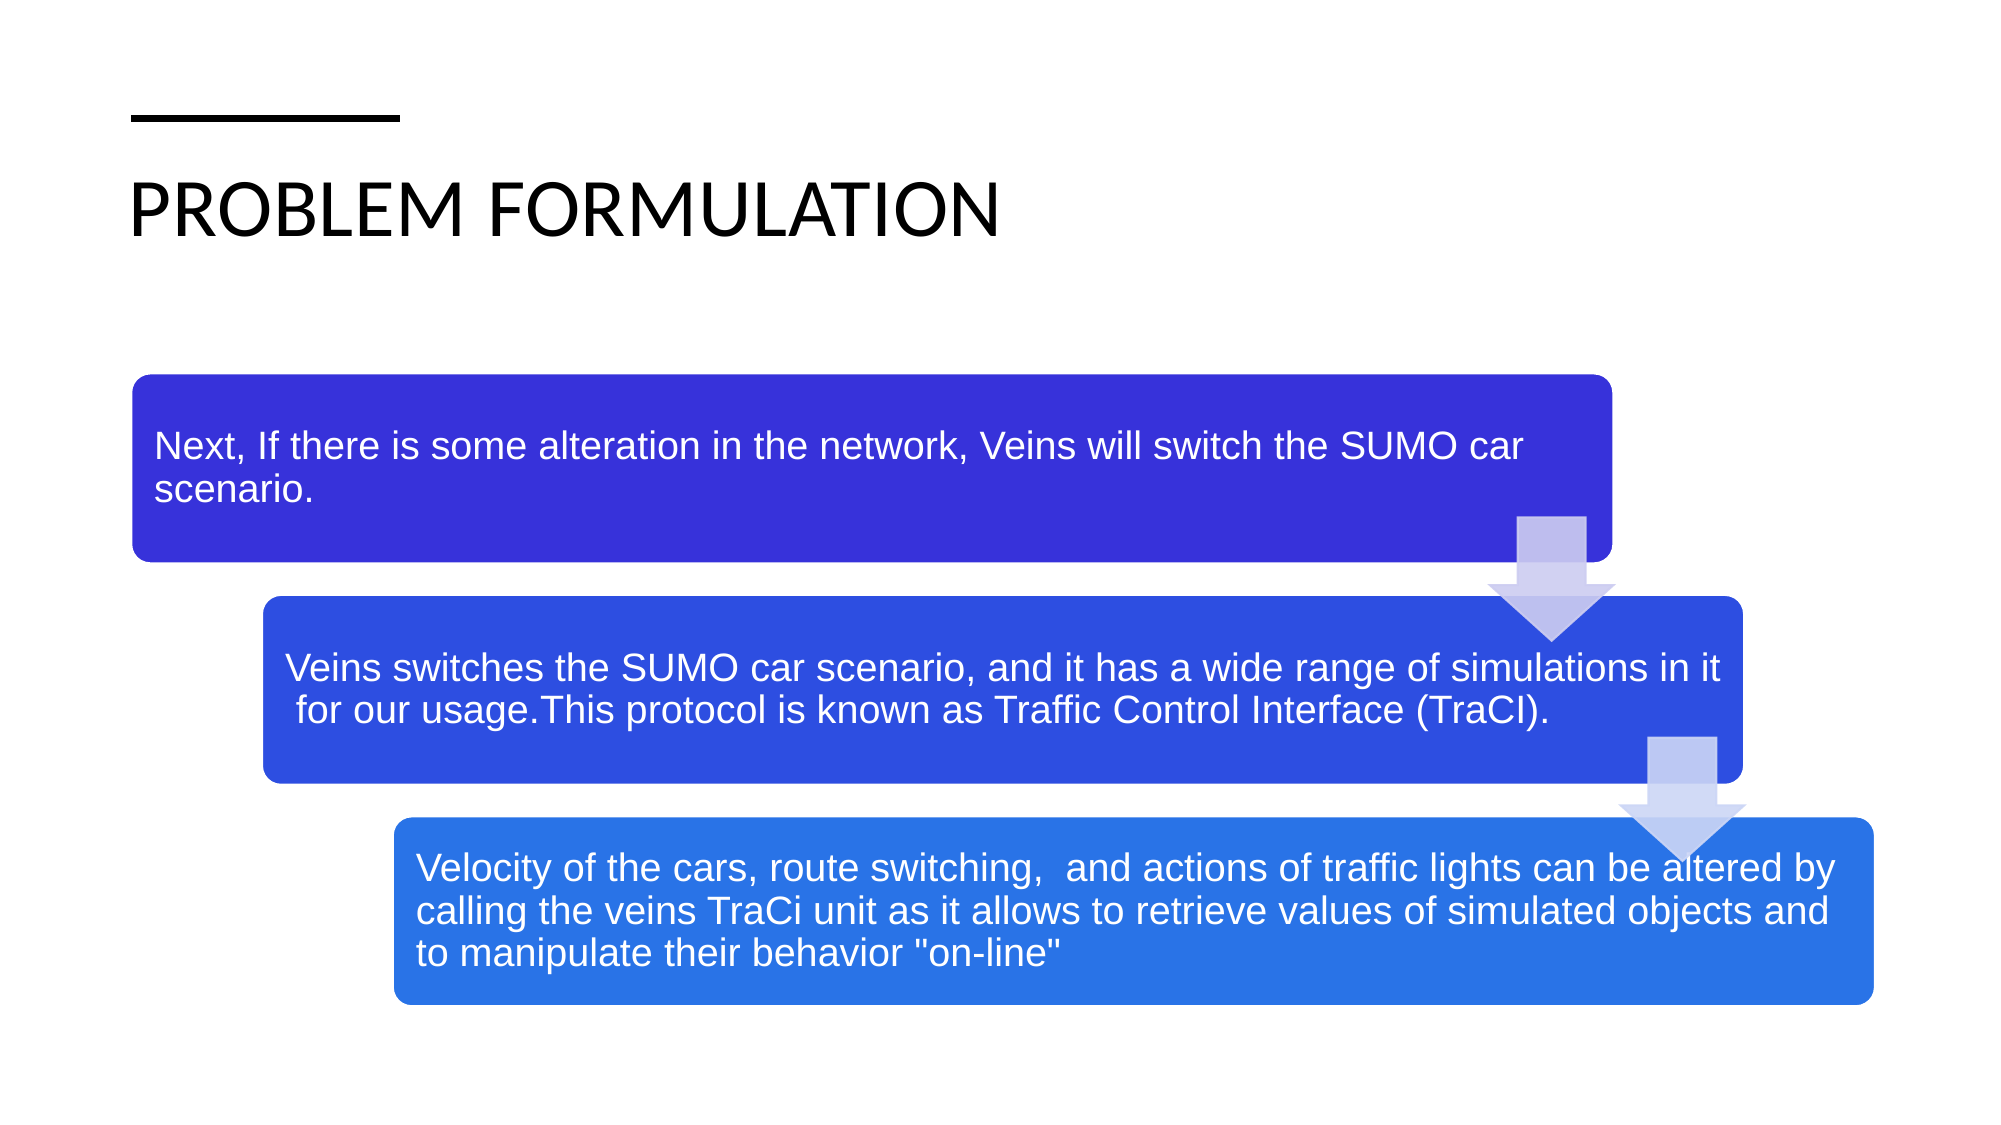

# Problem formulation
Next, If there is some alteration in the network, Veins will switch the SUMO car scenario.
Veins switches the SUMO car scenario, and it has a wide range of simulations in it  for our usage.This protocol is known as Traffic Control Interface (TraCI).
Velocity of the cars, route switching,  and actions of traffic lights can be altered by calling the veins TraCi unit as it allows to retrieve values of simulated objects and to manipulate their behavior "on-line"